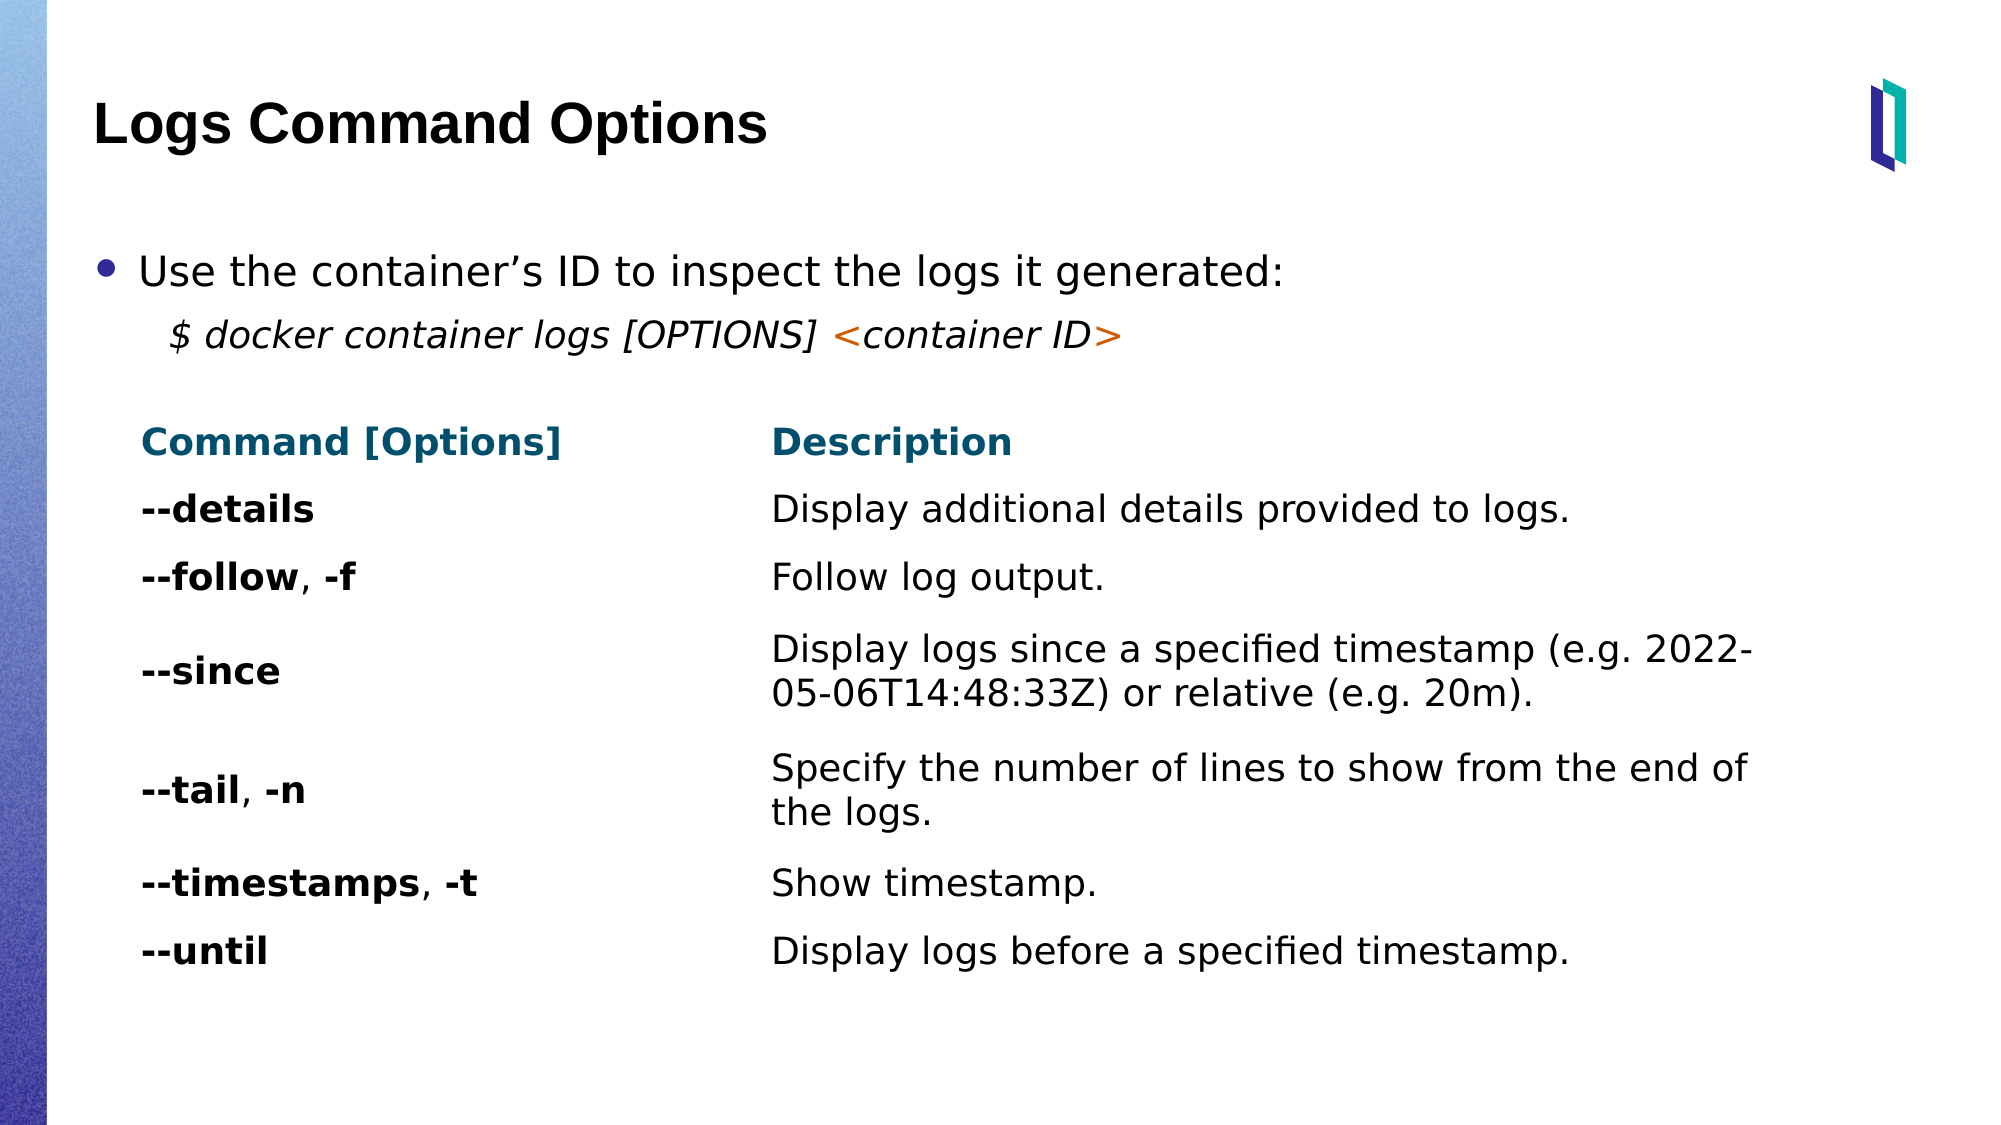

# Logs Command Options
Use the container’s ID to inspect the logs it generated:
$ docker container logs [OPTIONS] <container ID>

| Command [Options] | Description |
| --- | --- |
| --details | Display additional details provided to logs. |
| --follow, -f | Follow log output. |
| --since | Display logs since a specified timestamp (e.g. 2022-05-06T14:48:33Z) or relative (e.g. 20m). |
| --tail, -n | Specify the number of lines to show from the end of the logs. |
| --timestamps, -t | Show timestamp. |
| --until | Display logs before a specified timestamp. |